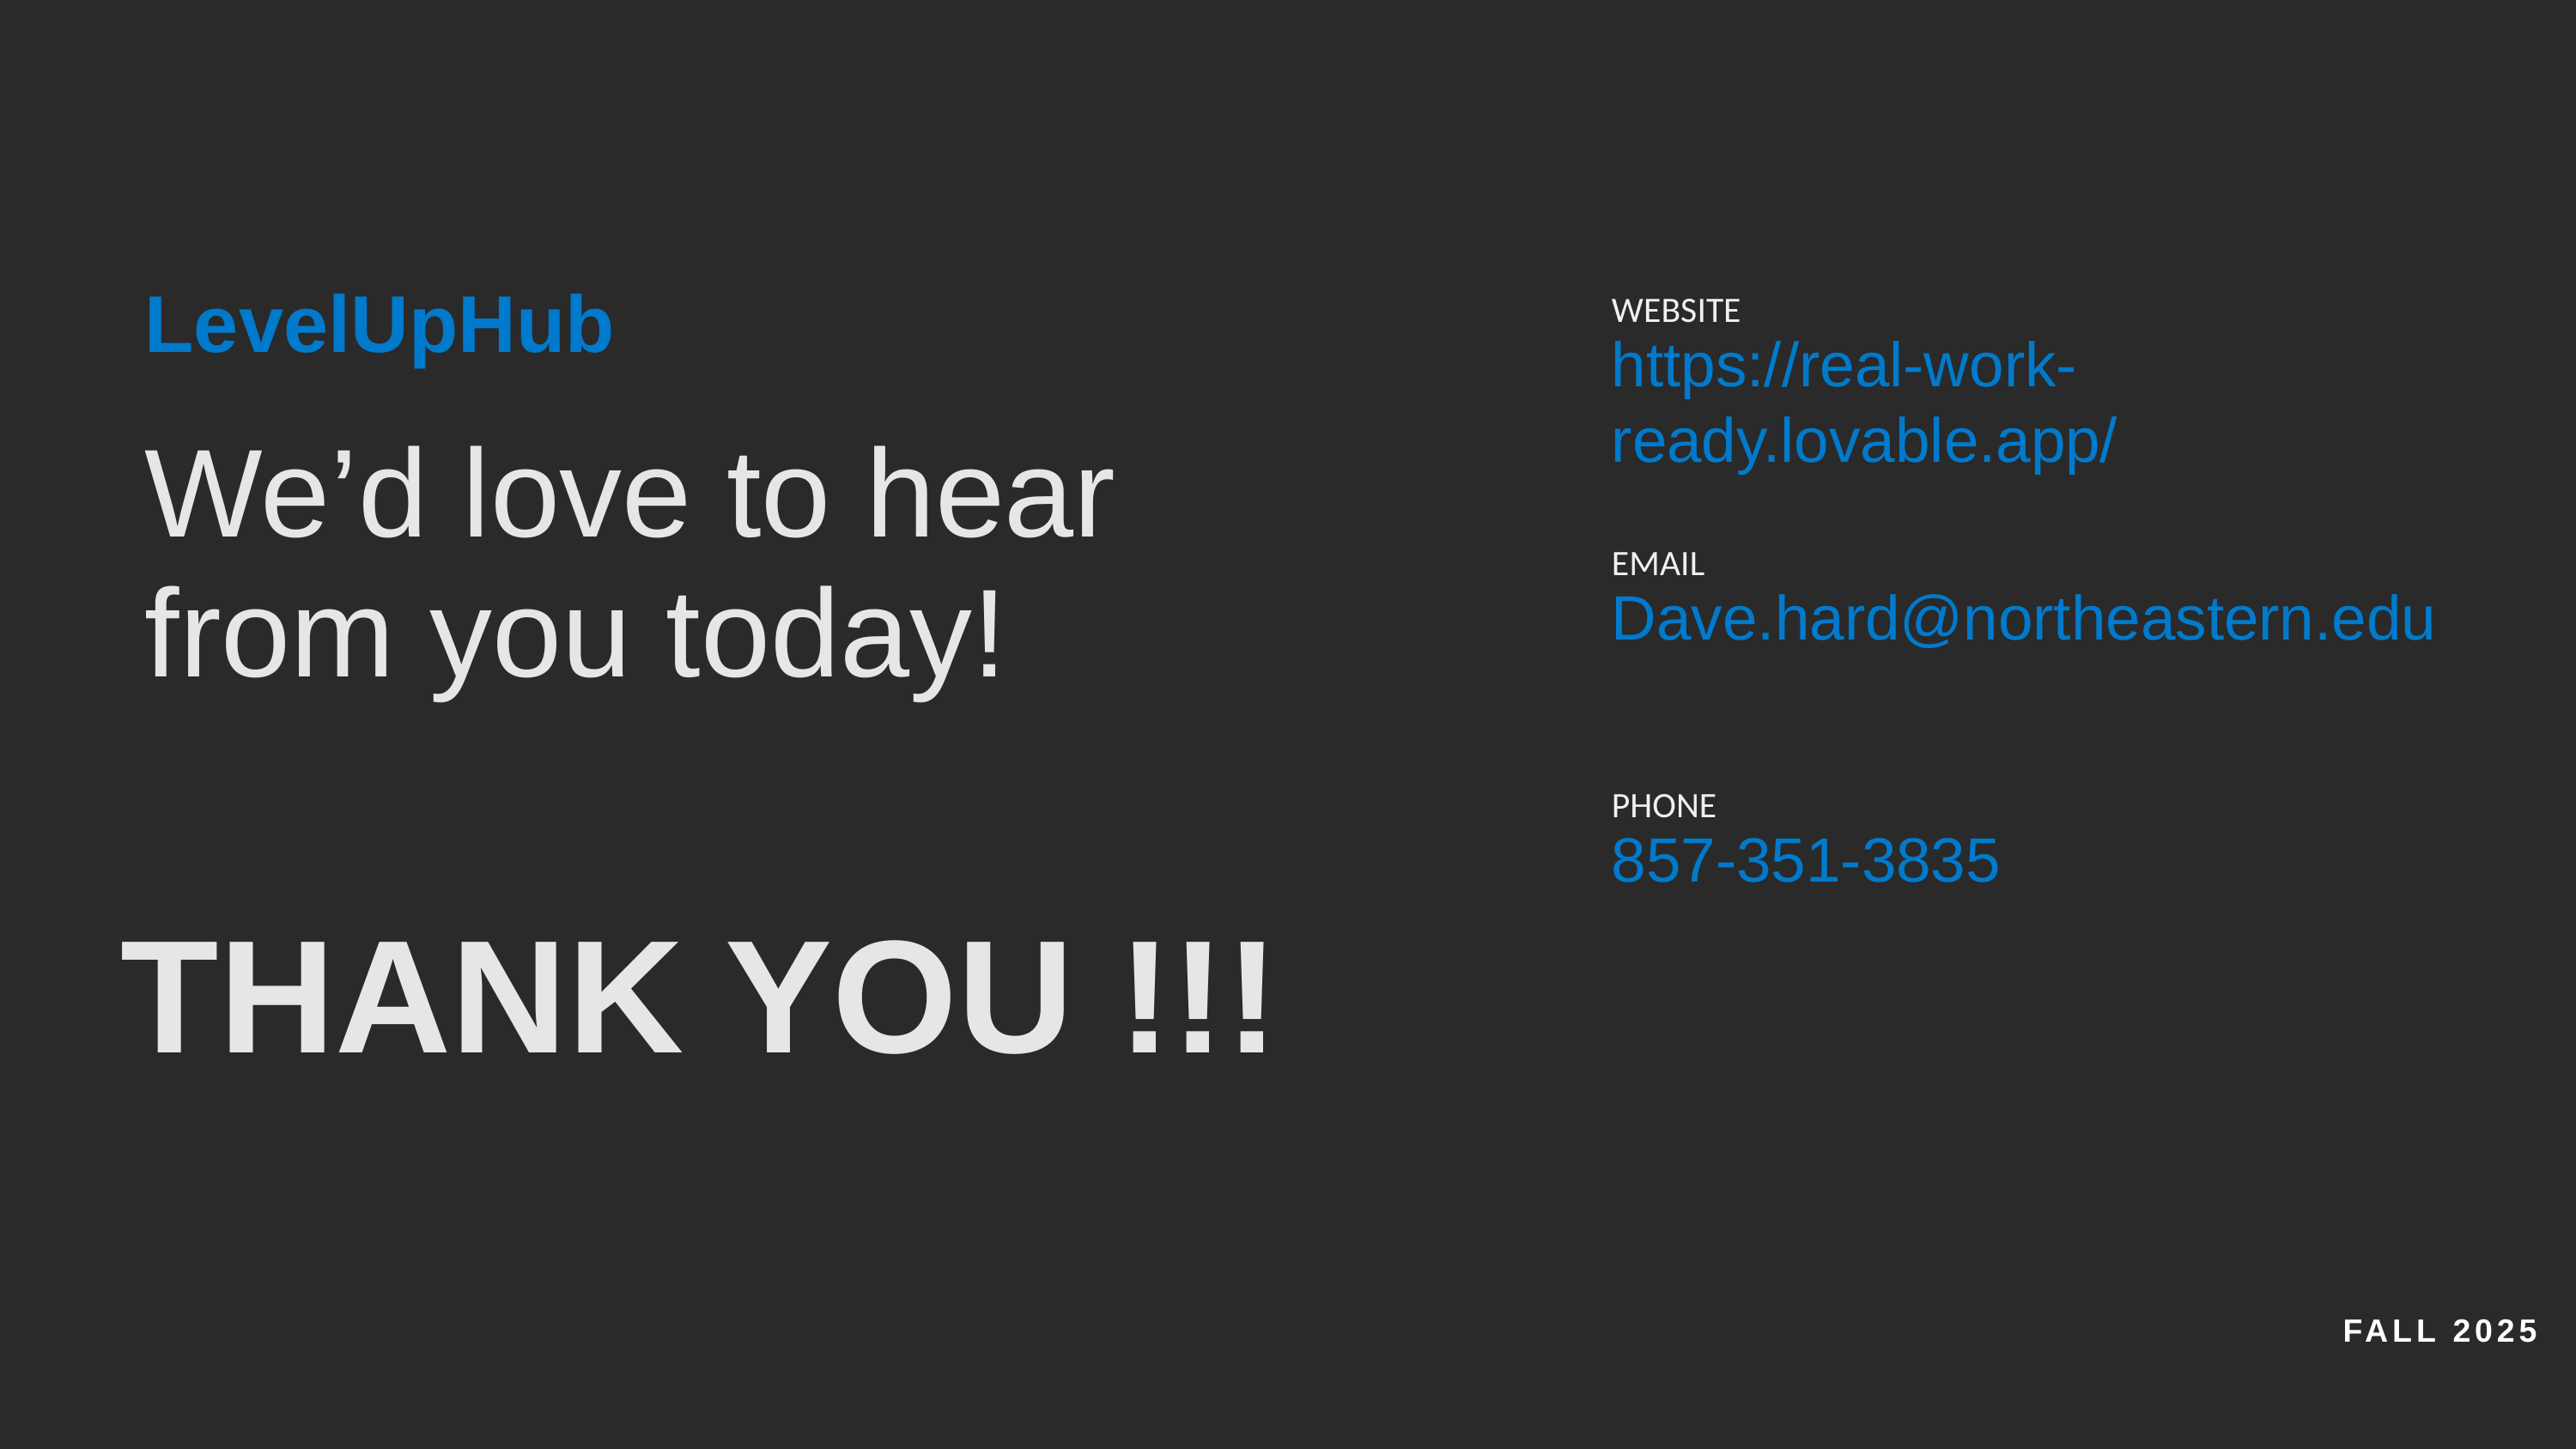

WEBSITE
https://real-work-ready.lovable.app/

EMAIL
Dave.hard@northeastern.edu

PHONE
857-351-3835
LevelUpHub
We’d love to hear from you today!
THANK YOU !!!
FALL 2025